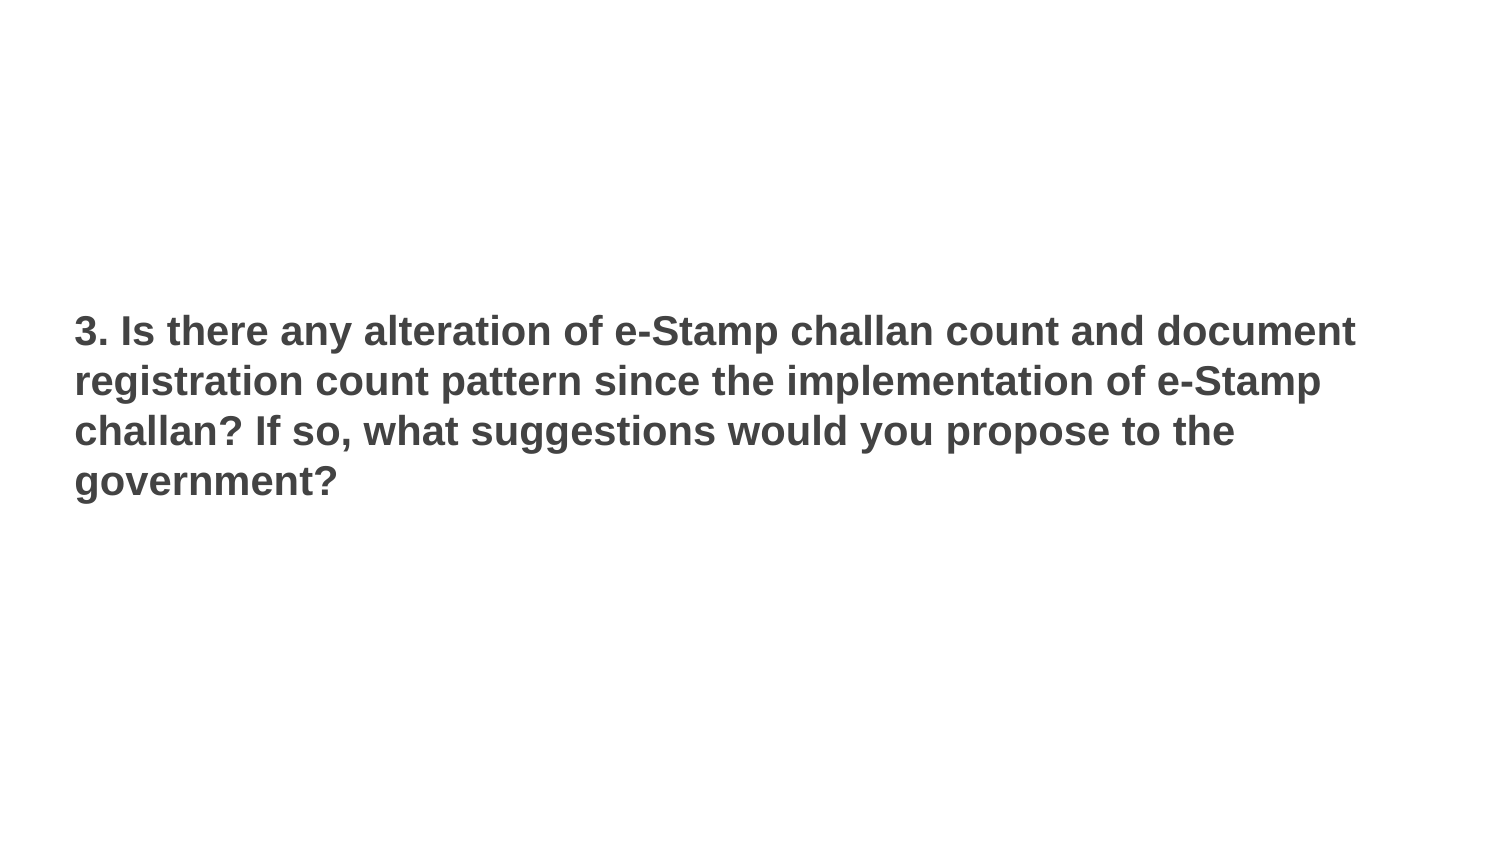

VENUS
# 3. Is there any alteration of e-Stamp challan count and document registration count pattern since the implementation of e-Stamp challan? If so, what suggestions would you propose to the government?
The implementation of E-Stamp has shown promising growth, but Document Registration remains relevant.
 A balanced approach, focusing on promoting E-Stamp while improving traditional registration processes, can ensure efficiency and revenue generation.

### Chart: Trend in E-stamp Challan vs. Document Registration Counts
(Before and After E-stamp Implementation)

| Category | # of Documents_registered | # of E-stamps Callans |
|---|---|---|
| Qtr2 | 408340.0 | 0.0 |
| Qtr3 | 435152.0 | 0.0 |
| Qtr4 | 388500.0 | 0.0 |
| Qtr1 | 382425.0 | 0.0 |
| Qtr2 | 213693.0 | 0.0 |
| Qtr3 | 254396.0 | 0.0 |
| Qtr4 | 47776.0 | 54241.0 |
| Qtr1 | 428028.0 | 441891.0 |
| Qtr2 | 228311.0 | 243578.0 |
| Qtr3 | 219554.0 | 236805.0 |
| Qtr4 | 310123.0 | 324234.0 |
| Qtr1 | 346592.0 | 369361.0 |
| Qtr2 | 313124.0 | 325103.0 |
| Qtr3 | 286533.0 | 297773.0 |
| Qtr4 | 293485.0 | 304133.0 |